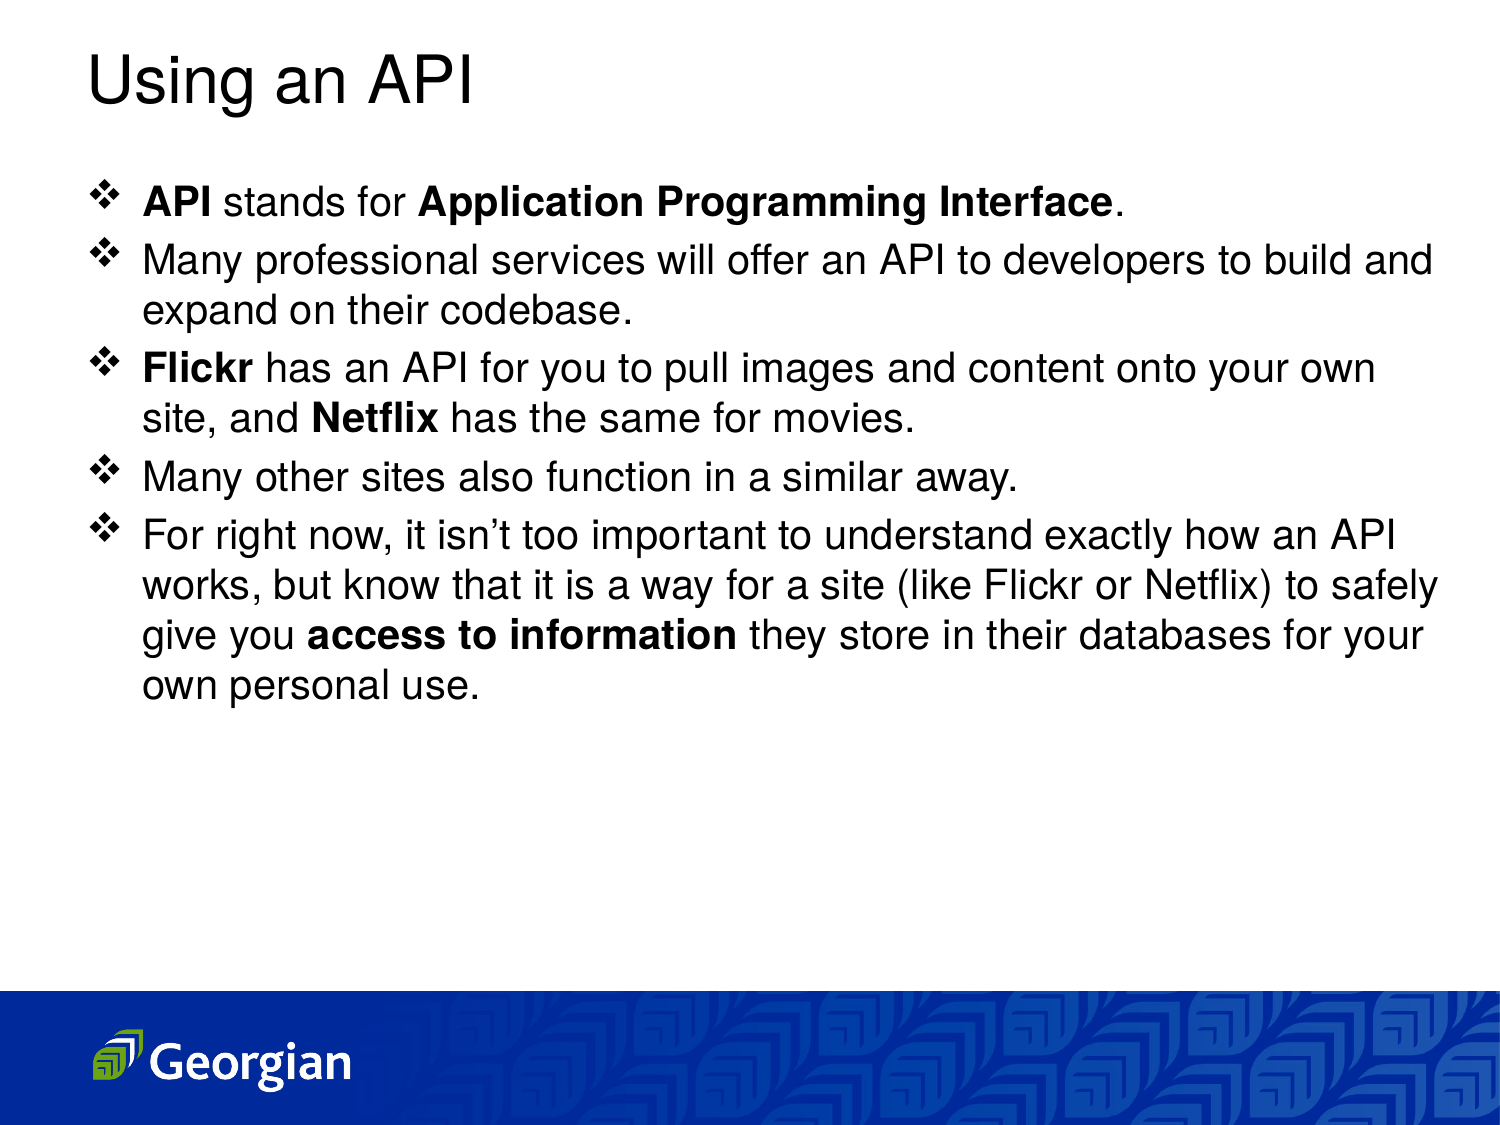

Using an API
API stands for Application Programming Interface.
Many professional services will offer an API to developers to build and expand on their codebase.
Flickr has an API for you to pull images and content onto your own site, and Netflix has the same for movies.
Many other sites also function in a similar away.
For right now, it isn’t too important to understand exactly how an API works, but know that it is a way for a site (like Flickr or Netflix) to safely give you access to information they store in their databases for your own personal use.